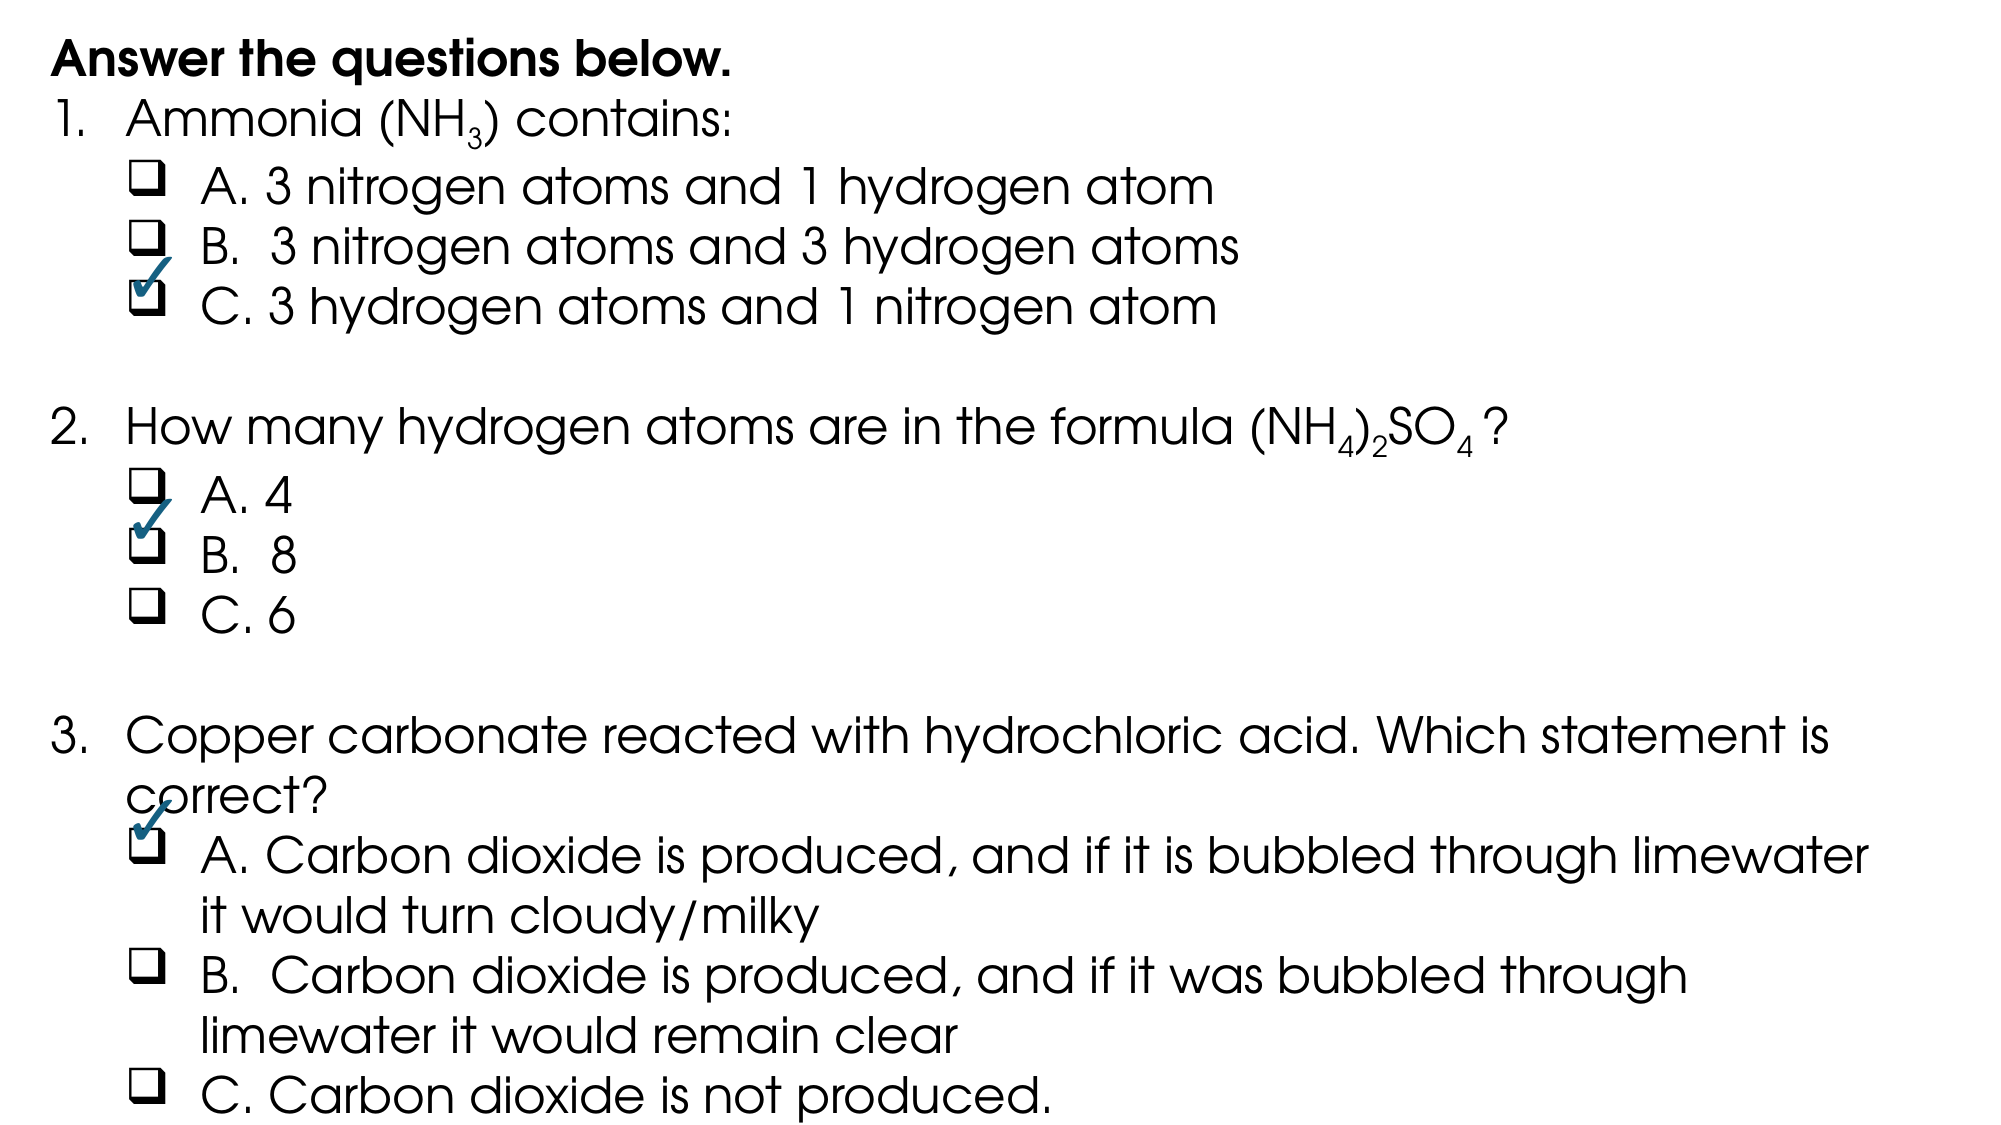

Answer the questions below.
Ammonia (NH3) contains:
A. 3 nitrogen atoms and 1 hydrogen atom
B.  3 nitrogen atoms and 3 hydrogen atoms
C. 3 hydrogen atoms and 1 nitrogen atom

How many hydrogen atoms are in the formula (NH4)2SO4 ?
A. 4
B.  8
C. 6

Copper carbonate reacted with hydrochloric acid. Which statement is correct?
A. Carbon dioxide is produced, and if it is bubbled through limewater it would turn cloudy/milky
B.  Carbon dioxide is produced, and if it was bubbled through limewater it would remain clear
C. Carbon dioxide is not produced.

✓
✓
✓